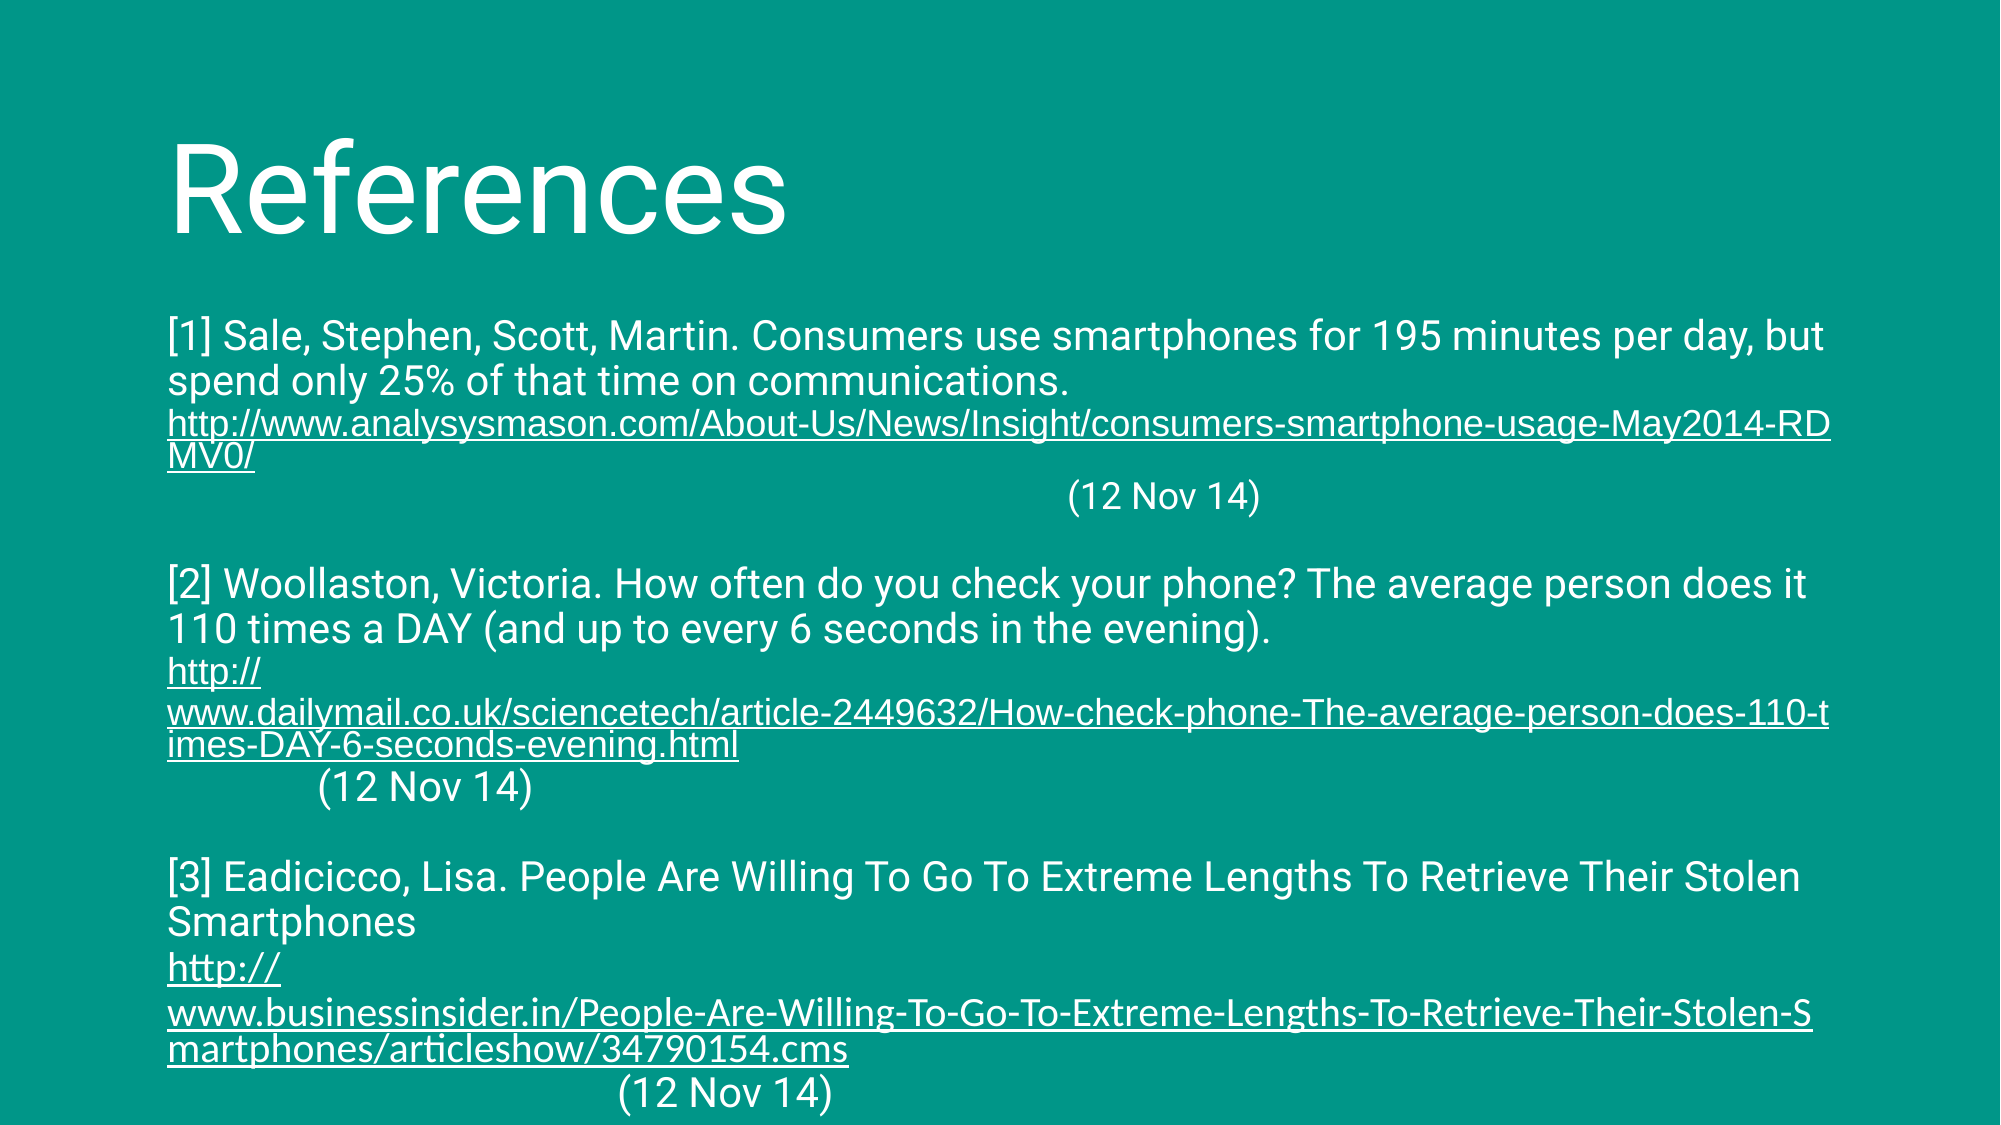

References

[1] Sale, Stephen, Scott, Martin. Consumers use smartphones for 195 minutes per day, but spend only 25% of that time on communications.
http://www.analysysmason.com/About-Us/News/Insight/consumers-smartphone-usage-May2014-RDMV0/		 				(12 Nov 14)

[2] Woollaston, Victoria. How often do you check your phone? The average person does it 110 times a DAY (and up to every 6 seconds in the evening).
http://www.dailymail.co.uk/sciencetech/article-2449632/How-check-phone-The-average-person-does-110-times-DAY-6-seconds-evening.html 	(12 Nov 14)

[3] Eadicicco, Lisa. People Are Willing To Go To Extreme Lengths To Retrieve Their Stolen Smartphones
http://www.businessinsider.in/People-Are-Willing-To-Go-To-Extreme-Lengths-To-Retrieve-Their-Stolen-Smartphones/articleshow/34790154.cms  			(12 Nov 14)